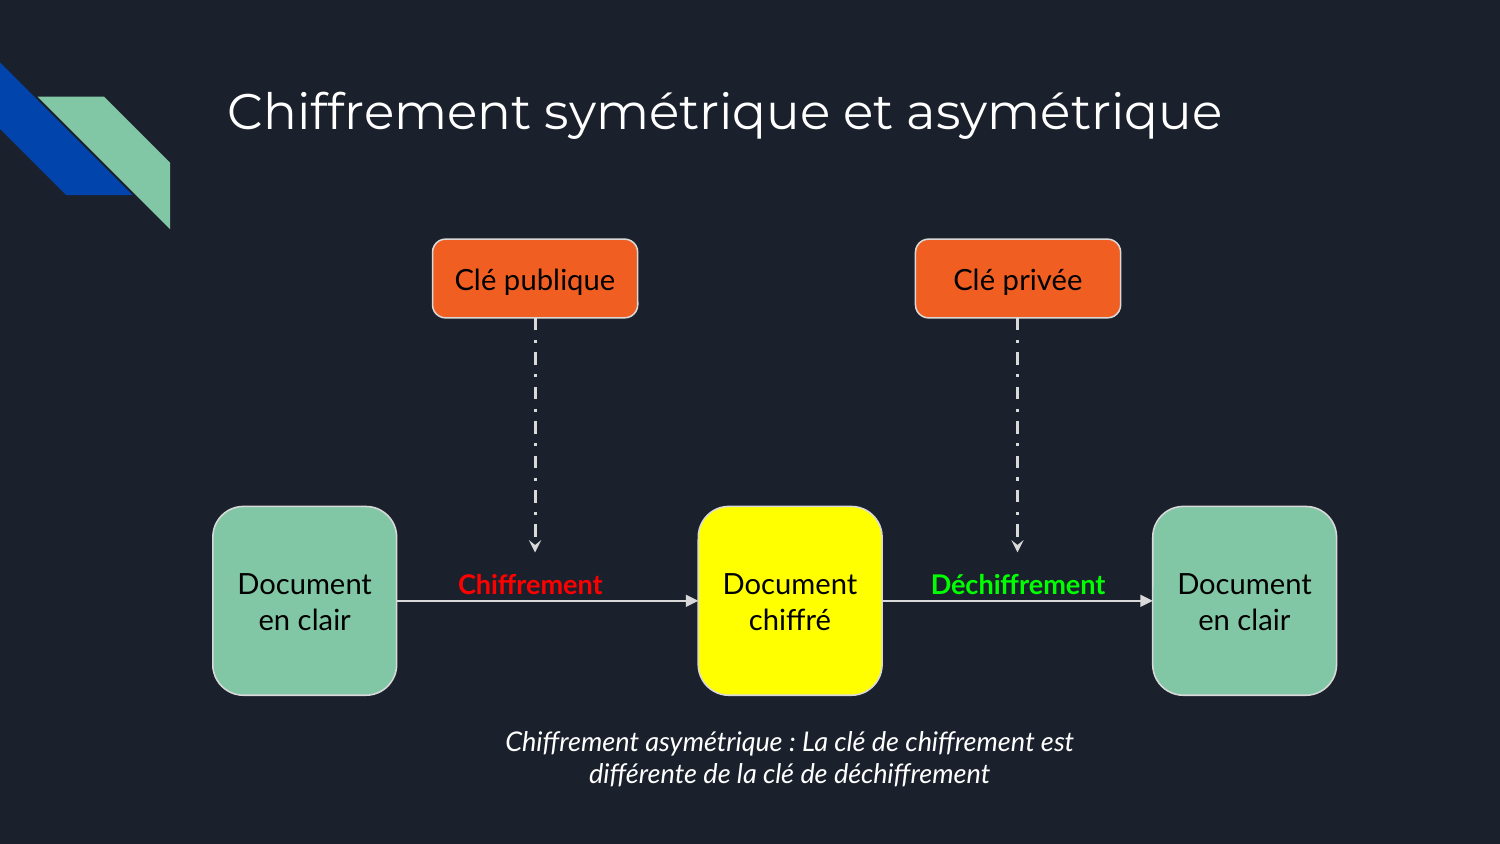

# Chiffrement symétrique et asymétrique
Clé publique
Clé privée
Document en clair
Document chiffré
Document en clair
Chiffrement
Déchiffrement
Chiffrement asymétrique : La clé de chiffrement est différente de la clé de déchiffrement